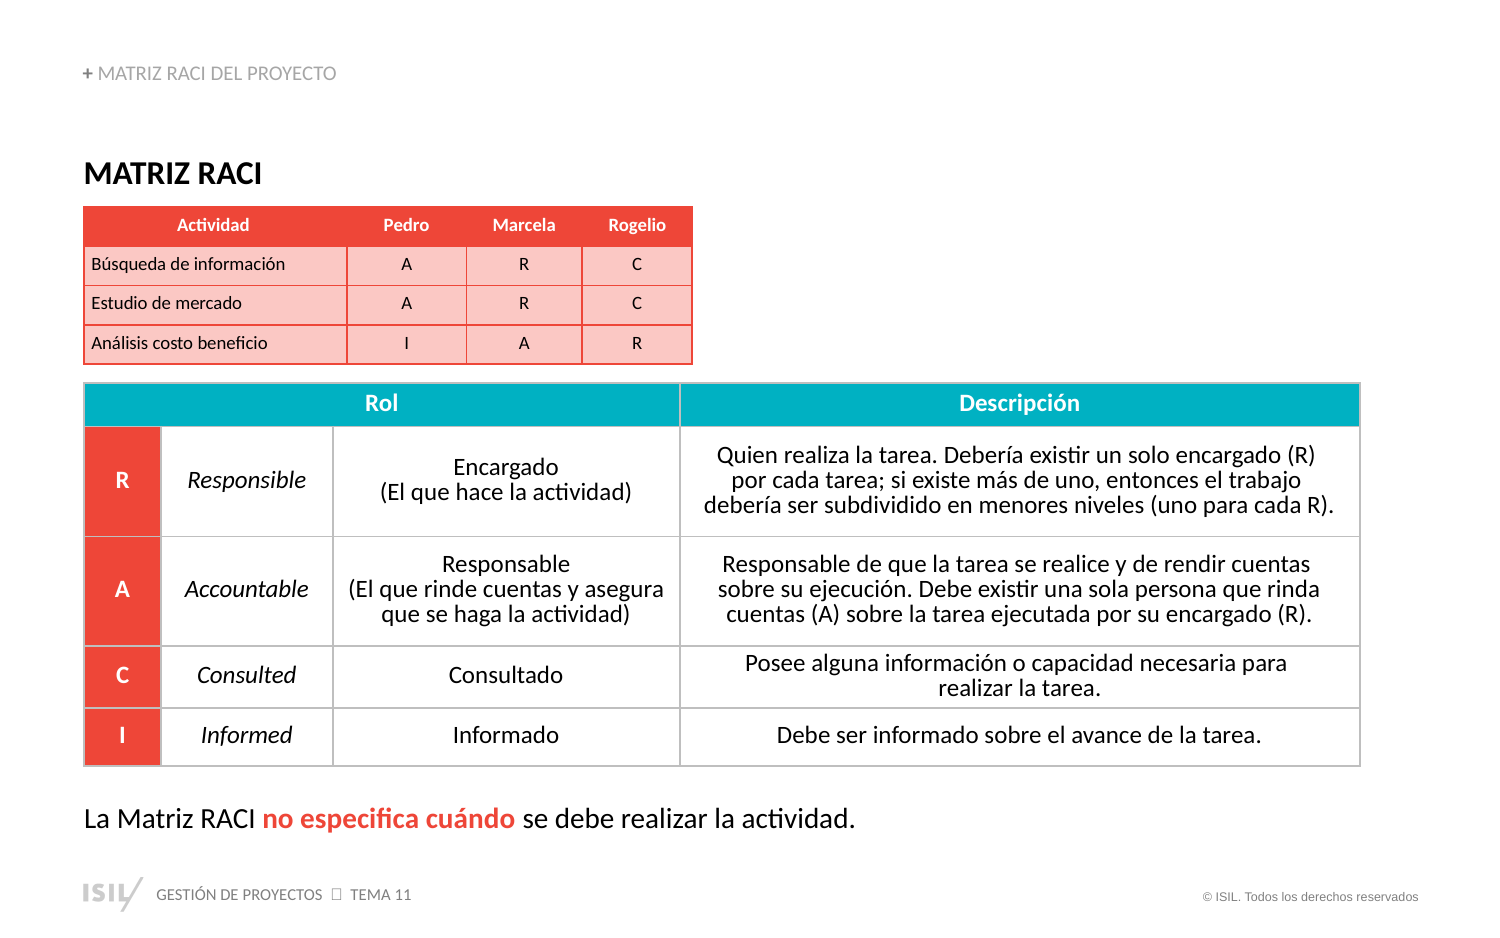

+ MATRIZ RACI DEL PROYECTO
MATRIZ RACI
| Actividad | Pedro | Marcela | Rogelio |
| --- | --- | --- | --- |
| Búsqueda de información | A | R | C |
| Estudio de mercado | A | R | C |
| Análisis costo beneficio | I | A | R |
| Rol |  |  | Descripción |
| --- | --- | --- | --- |
| R | Responsible | Encargado (El que hace la actividad) | Quien realiza la tarea. Debería existir un solo encargado (R) por cada tarea; si existe más de uno, entonces el trabajo debería ser subdividido en menores niveles (uno para cada R). |
| A | Accountable | Responsable (El que rinde cuentas y asegura que se haga la actividad) | Responsable de que la tarea se realice y de rendir cuentas sobre su ejecución. Debe existir una sola persona que rinda cuentas (A) sobre la tarea ejecutada por su encargado (R). |
| C | Consulted | Consultado | Posee alguna información o capacidad necesaria para realizar la tarea. |
| I | Informed | Informado | Debe ser informado sobre el avance de la tarea. |
La Matriz RACI no especifica cuándo se debe realizar la actividad.